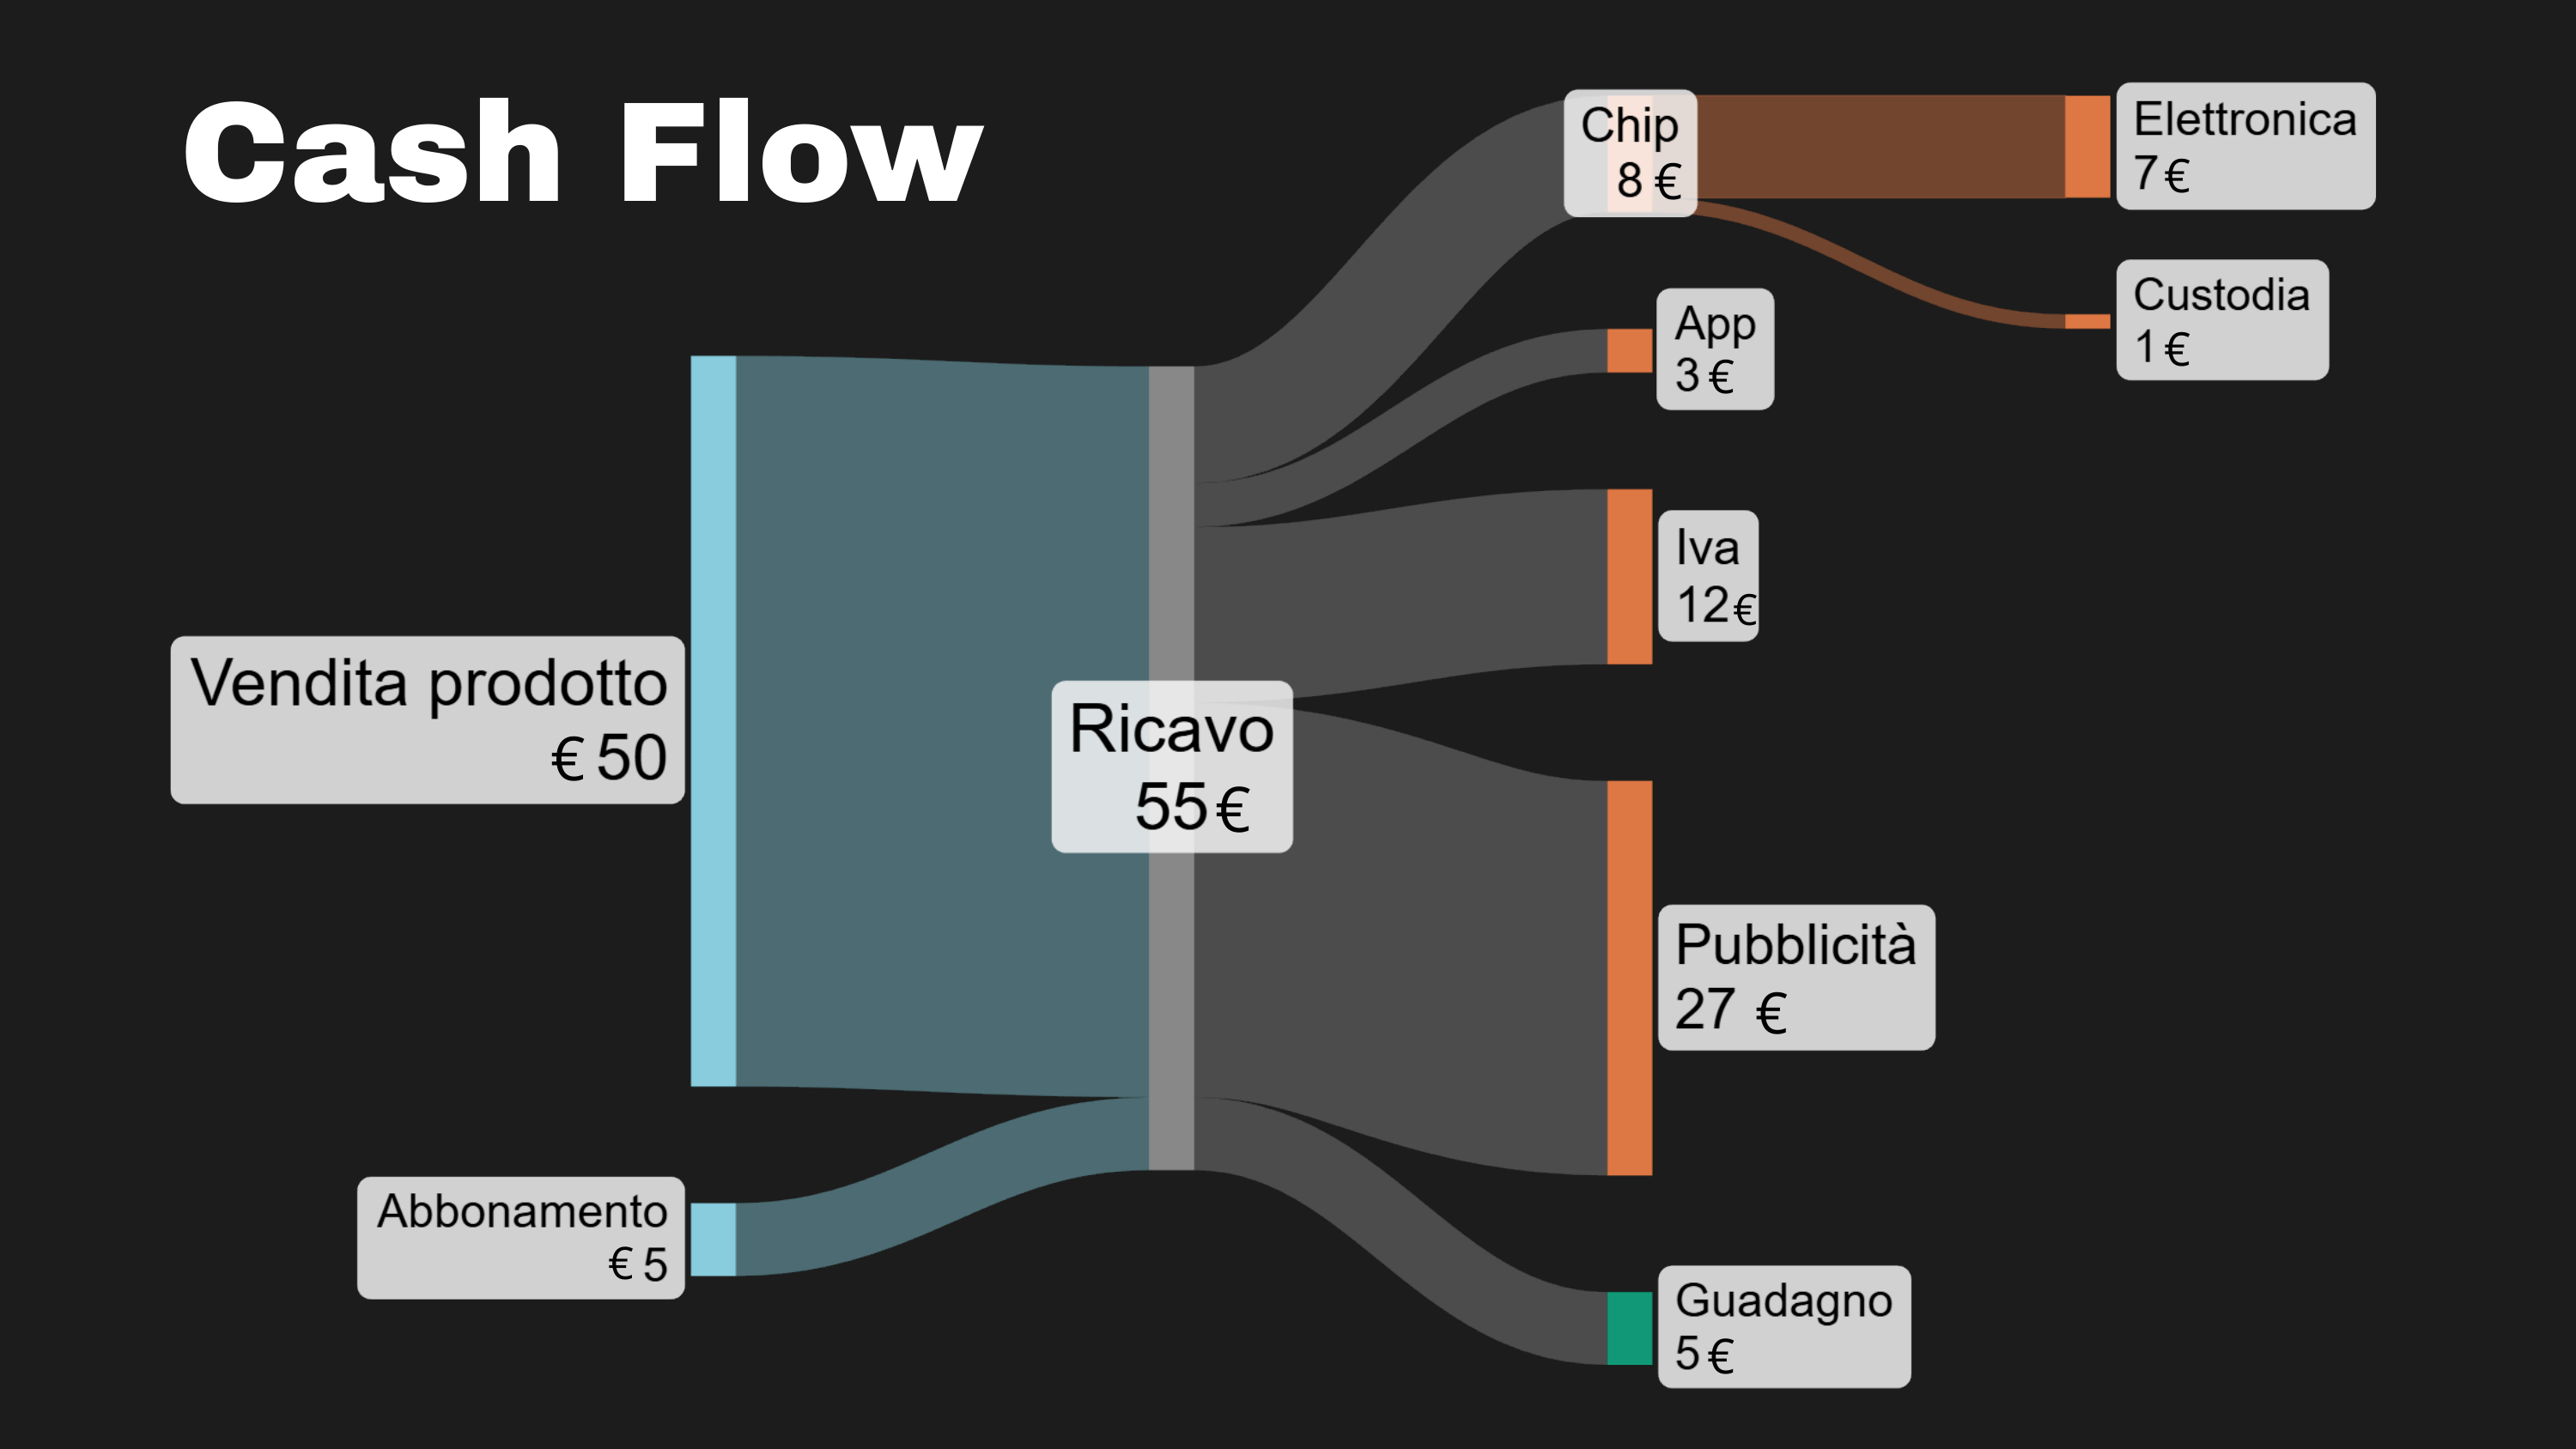

Cash Flow

€
€
€
€
€
€
€
€
€
€